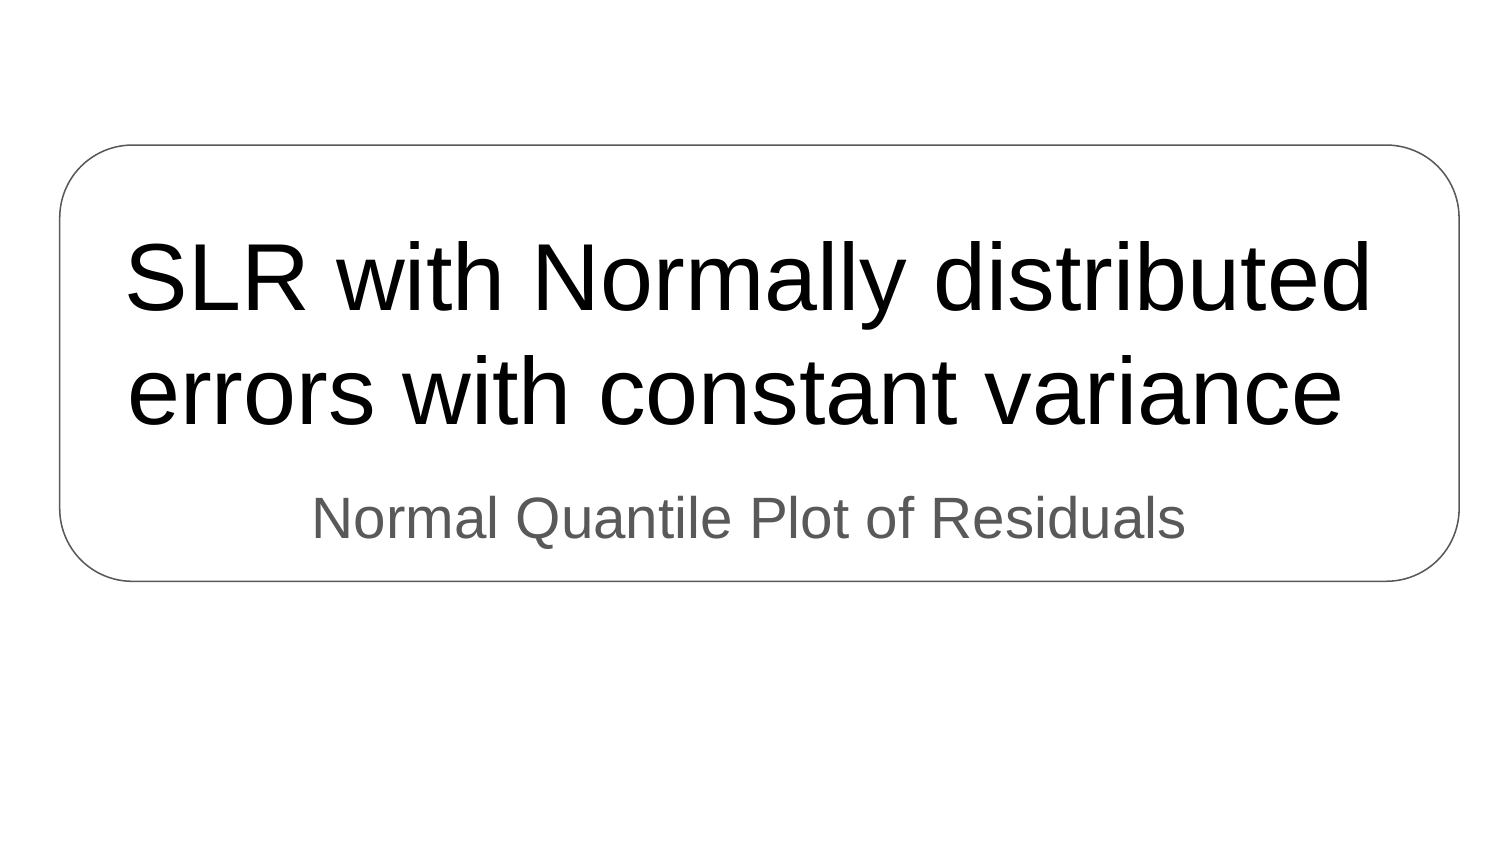

# SLR with Normally distributed errors with constant variance

Normal Quantile Plot of Residuals